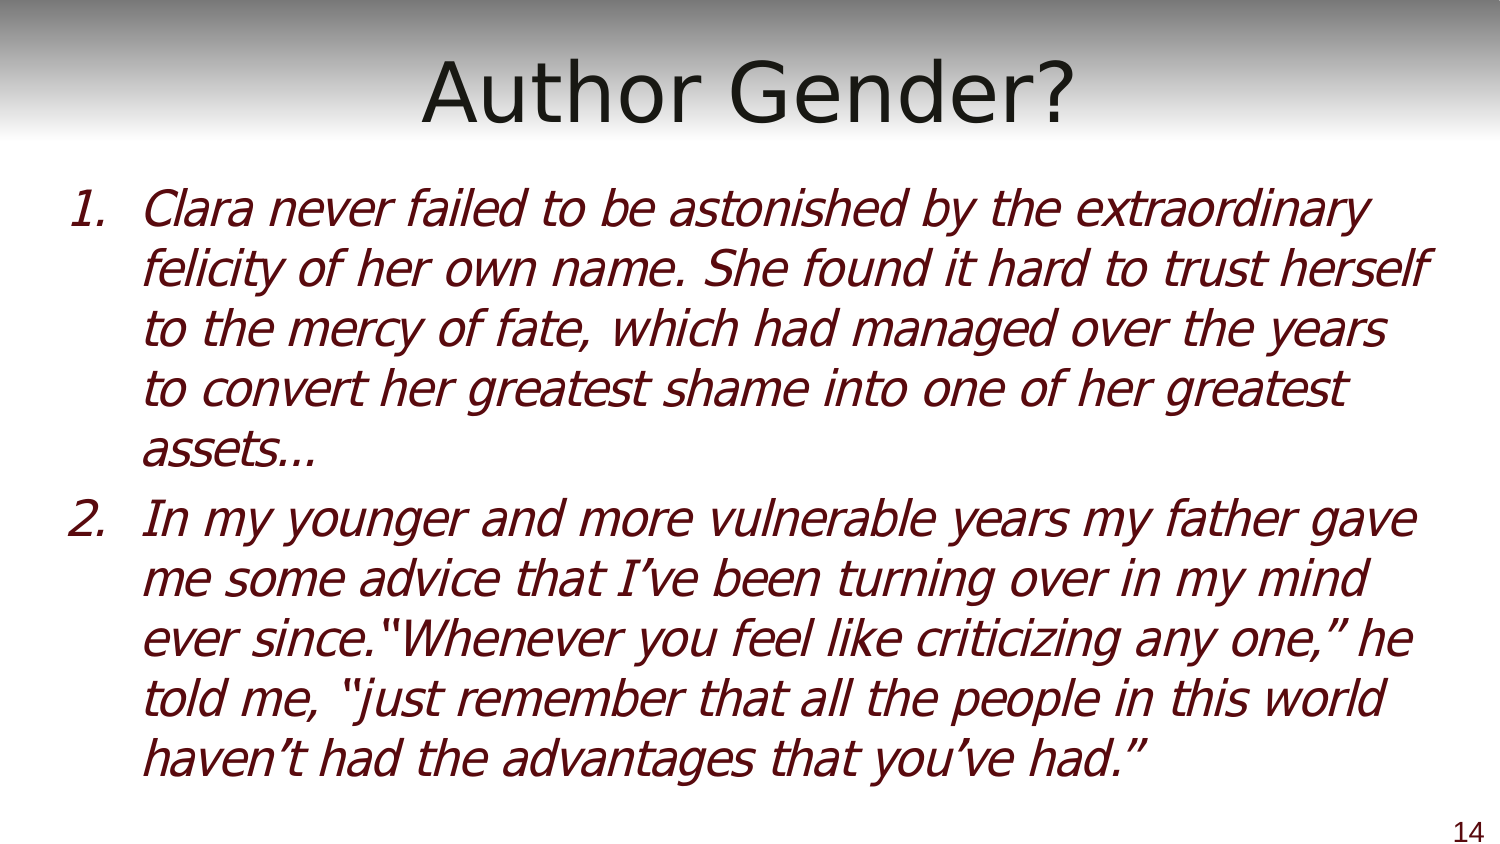

# Author Gender?
Clara never failed to be astonished by the extraordinary felicity of her own name. She found it hard to trust herself to the mercy of fate, which had managed over the years to convert her greatest shame into one of her greatest assets…
In my younger and more vulnerable years my father gave me some advice that I’ve been turning over in my mind ever since.“Whenever you feel like criticizing any one,” he told me, “just remember that all the people in this world haven’t had the advantages that you’ve had.”
14